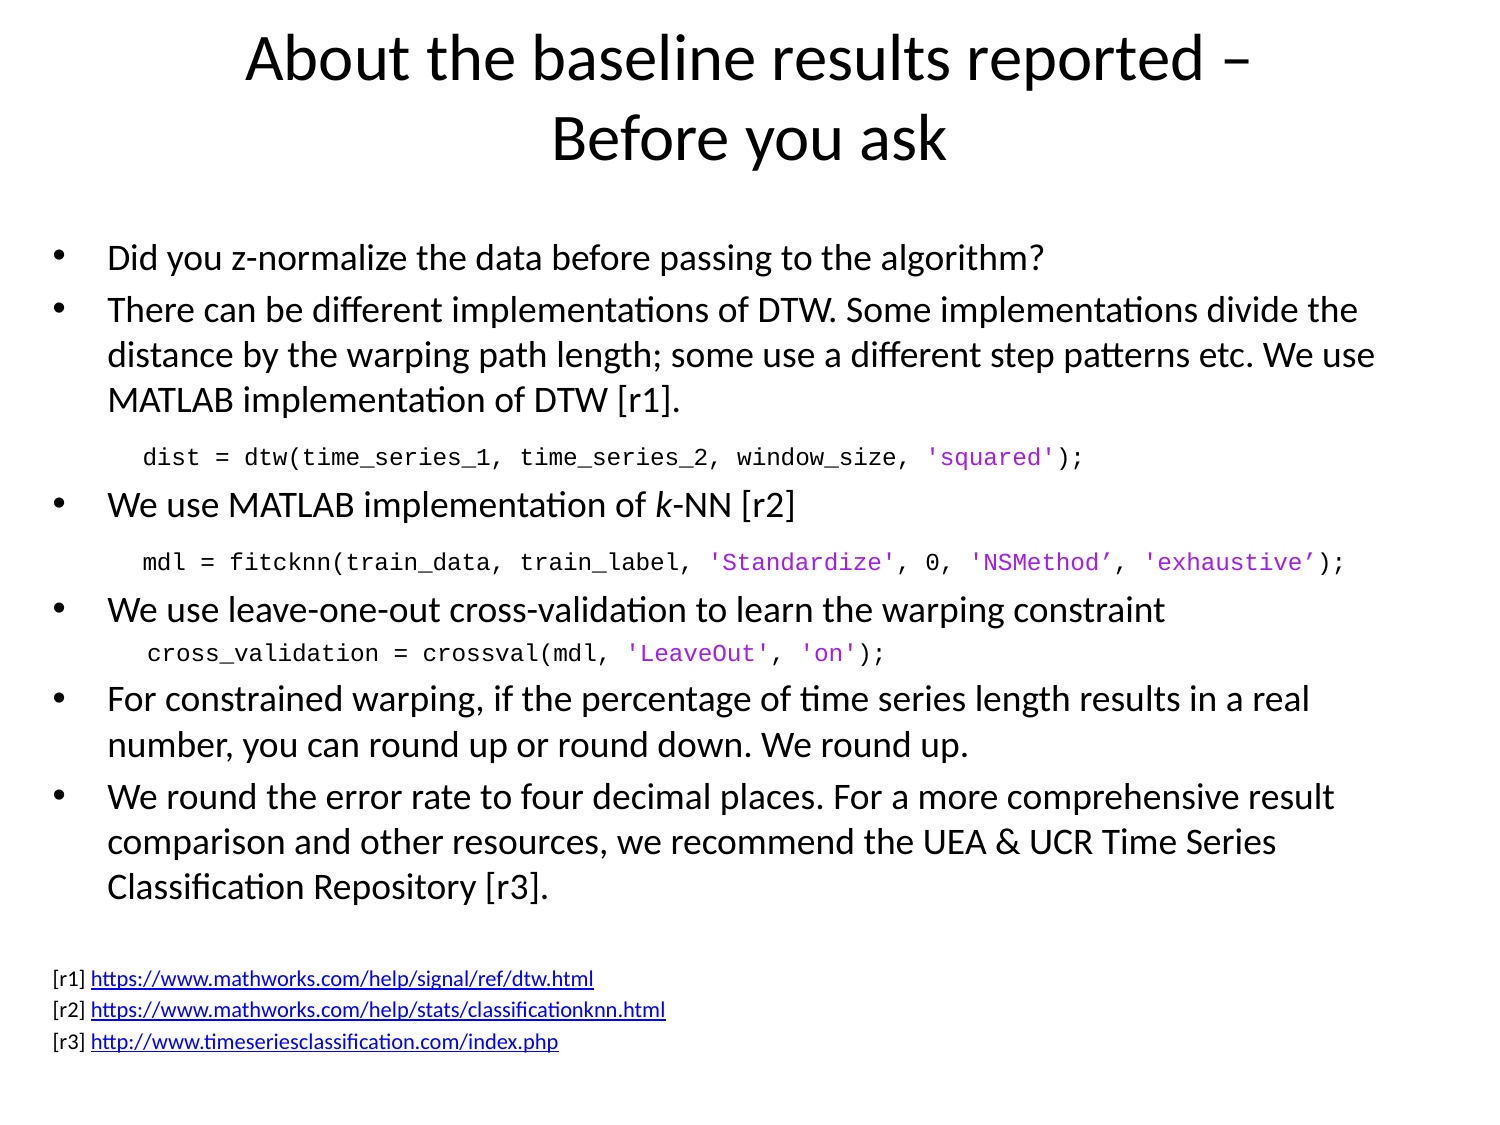

# About the baseline results reported – Before you ask
Did you z-normalize the data before passing to the algorithm?
There can be different implementations of DTW. Some implementations divide the distance by the warping path length; some use a different step patterns etc. We use MATLAB implementation of DTW [r1].
    dist = dtw(time_series_1, time_series_2, window_size, 'squared');
We use MATLAB implementation of k-NN [r2]
    mdl = fitcknn(train_data, train_label, 'Standardize', 0, 'NSMethod’, 'exhaustive’);
We use leave-one-out cross-validation to learn the warping constraint
      cross_validation = crossval(mdl, 'LeaveOut', 'on');
For constrained warping, if the percentage of time series length results in a real number, you can round up or round down. We round up.
We round the error rate to four decimal places. For a more comprehensive result comparison and other resources, we recommend the UEA & UCR Time Series Classification Repository [r3].

[r1] https://www.mathworks.com/help/signal/ref/dtw.html
[r2] https://www.mathworks.com/help/stats/classificationknn.html
[r3] http://www.timeseriesclassification.com/index.php